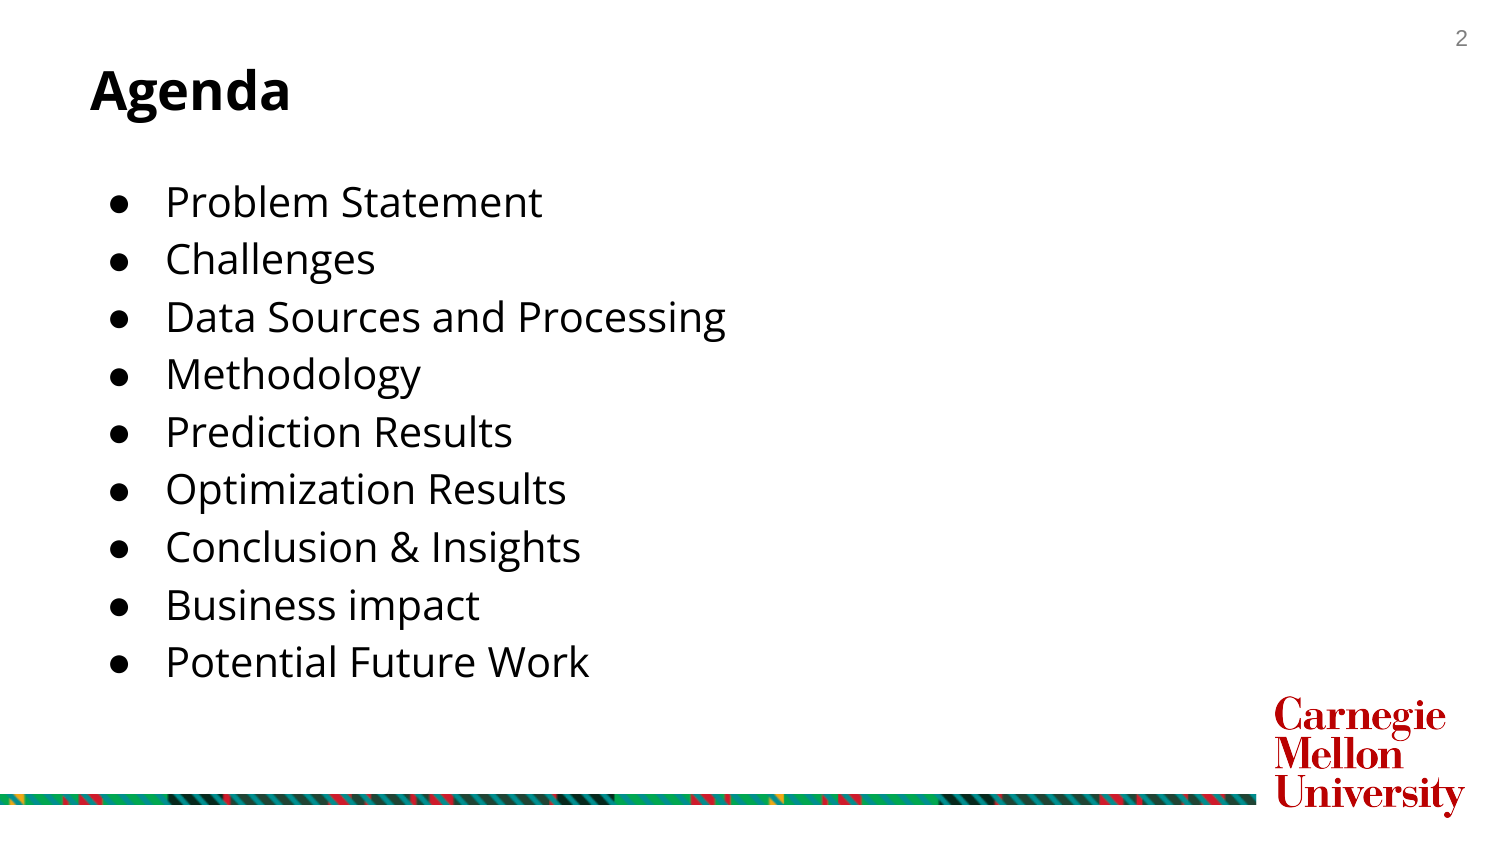

Agenda
Problem Statement
Challenges
Data Sources and Processing
Methodology
Prediction Results
Optimization Results
Conclusion & Insights
Business impact
Potential Future Work